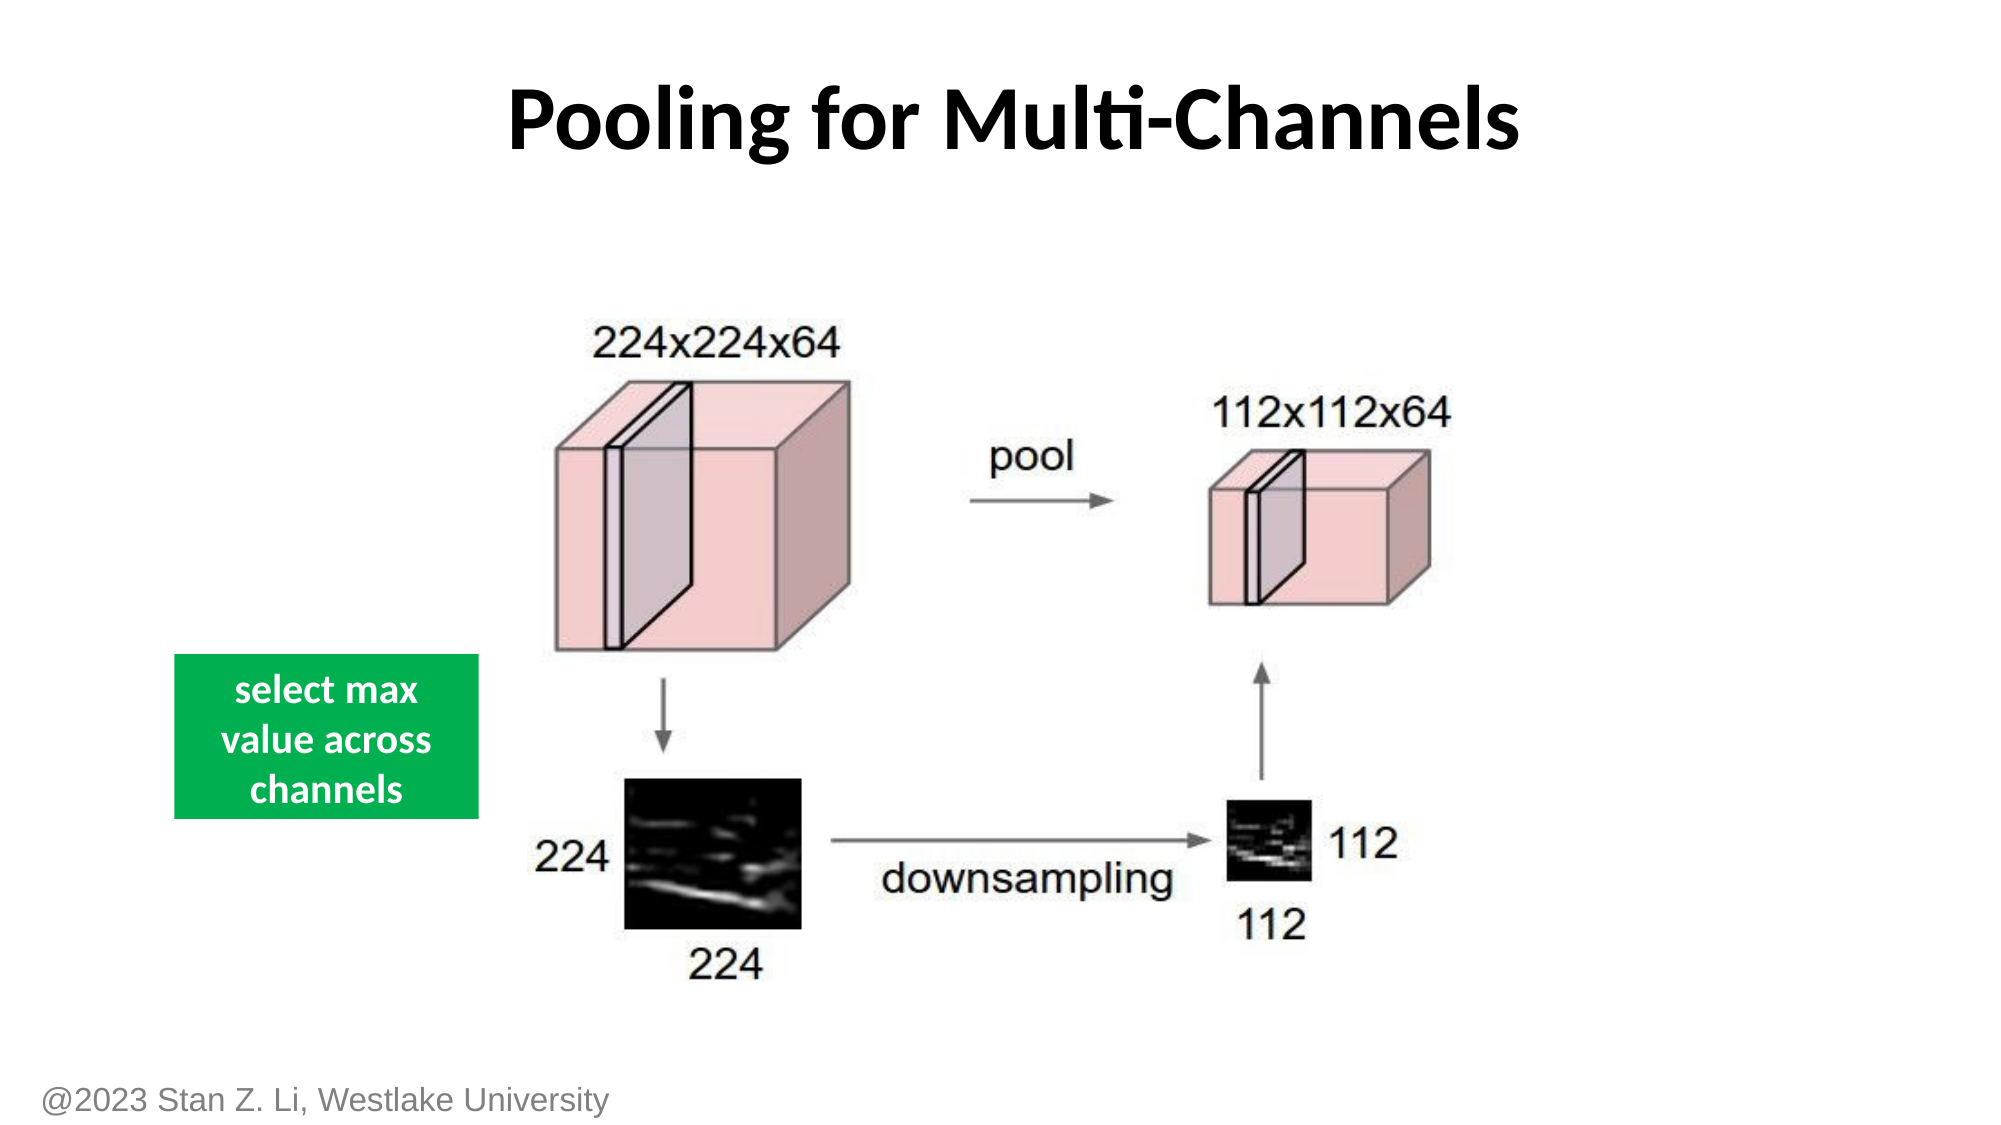

# Pooling for Multi-Channels

select max value across channels
@2023 Stan Z. Li, Westlake University
45